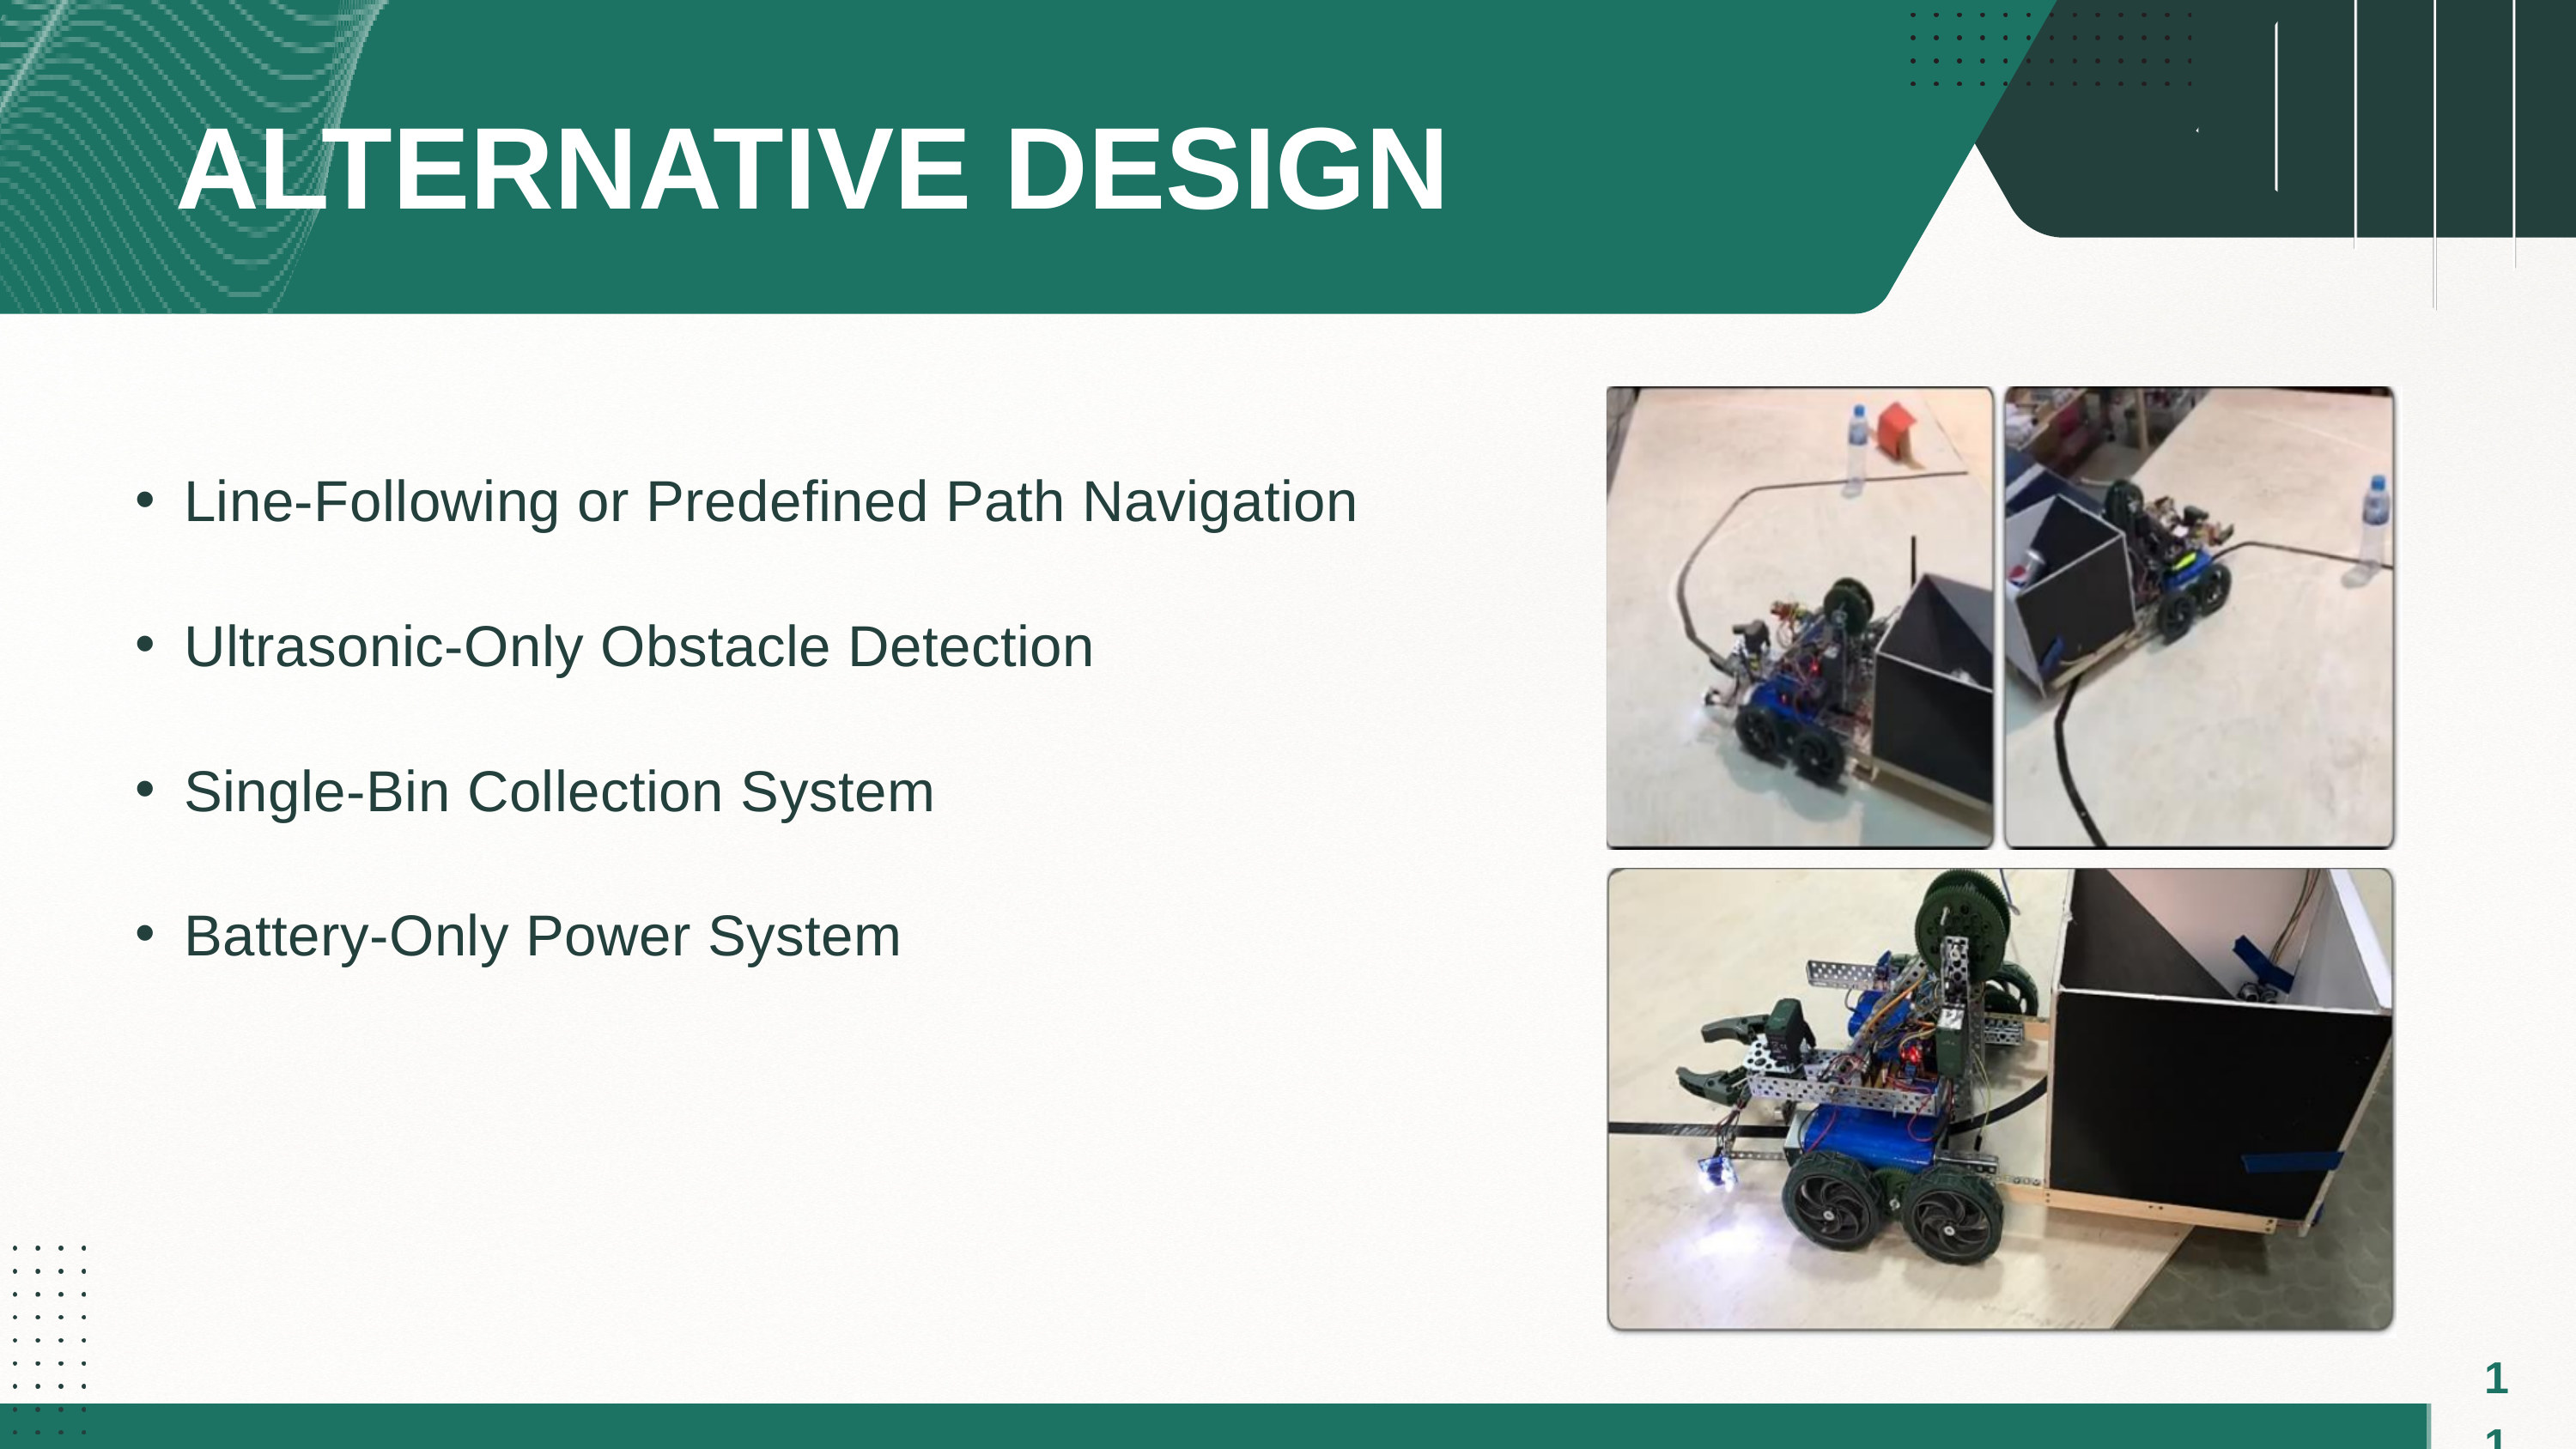

ALTERNATIVE DESIGN

Line-Following or Predefined Path Navigation
Ultrasonic-Only Obstacle Detection
Single-Bin Collection System
Battery-Only Power System

11